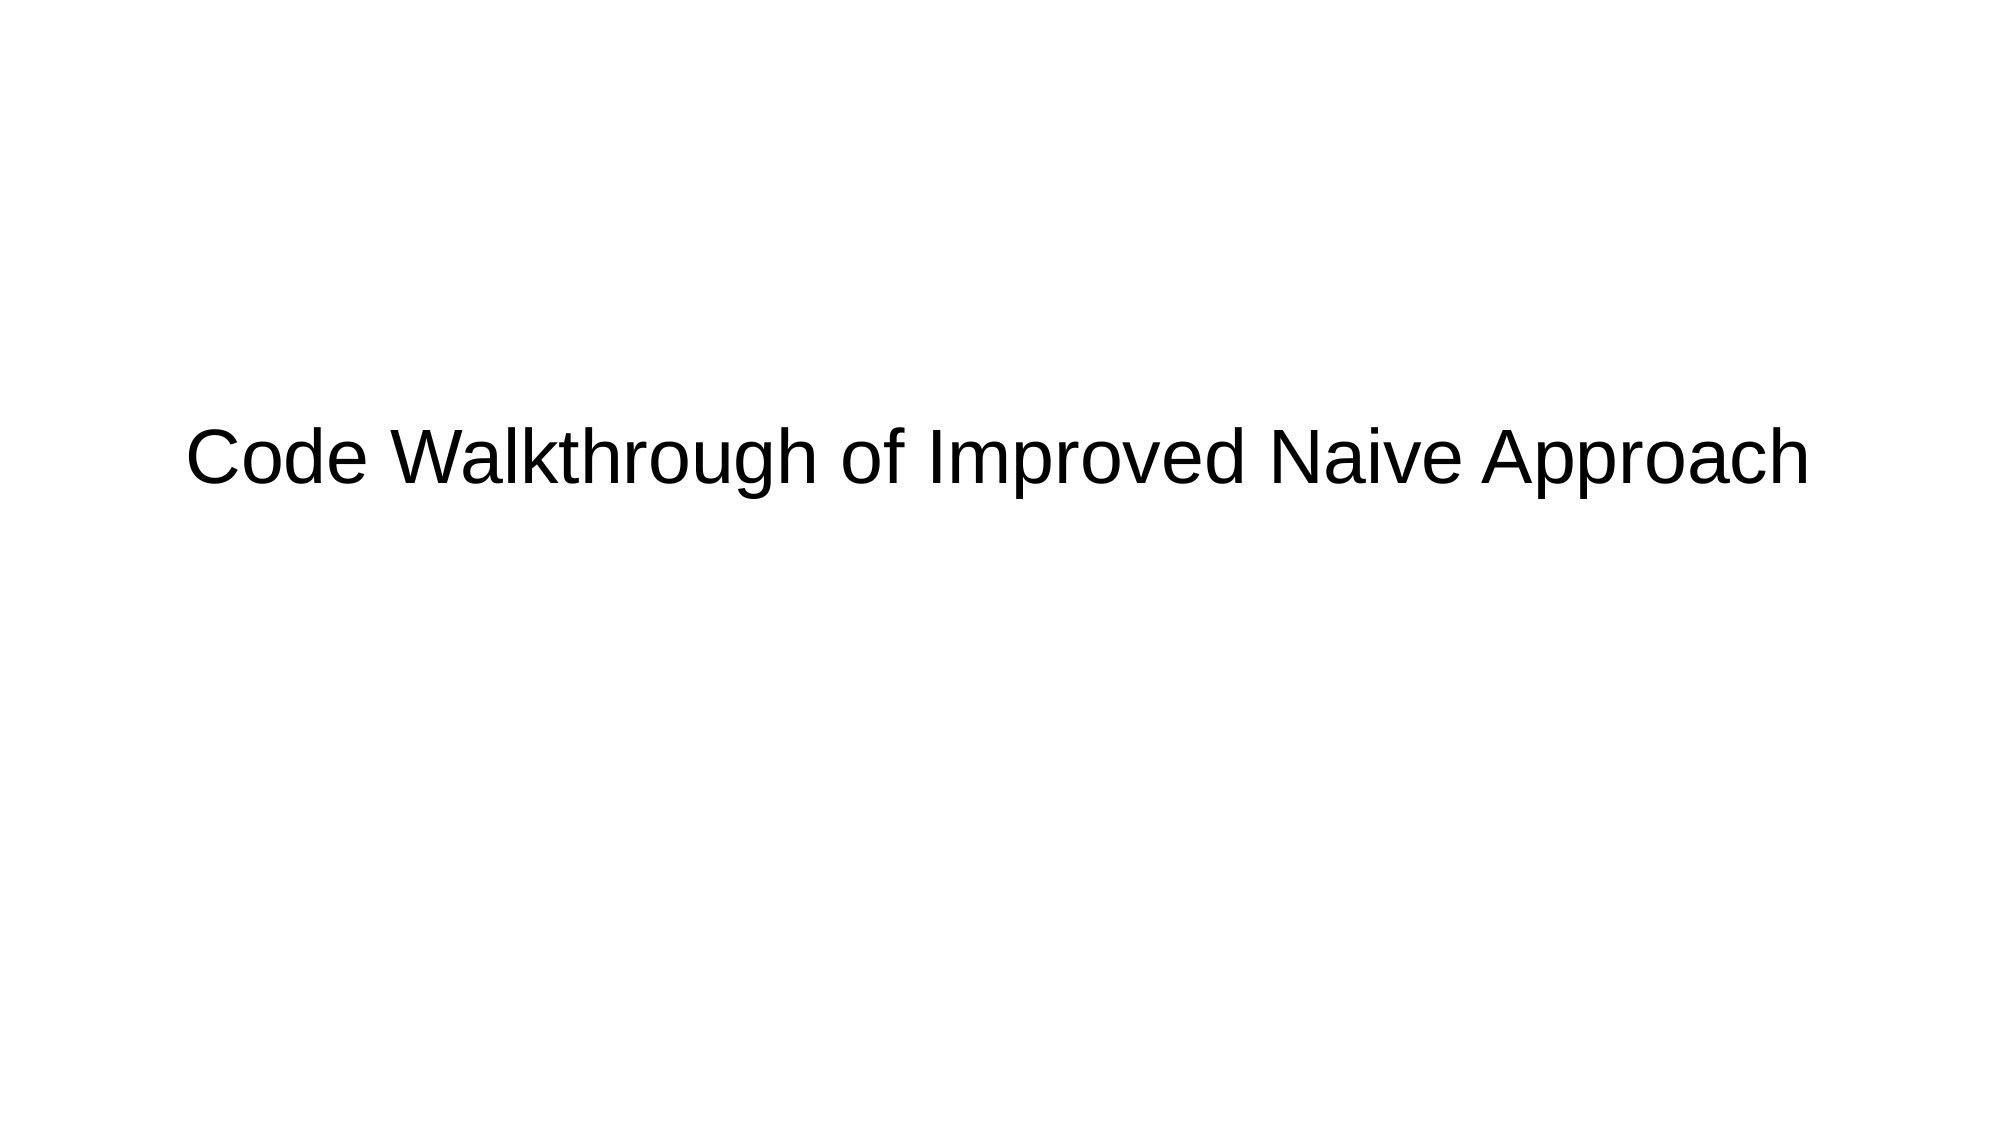

# Code Walkthrough of Improved Naive Approach